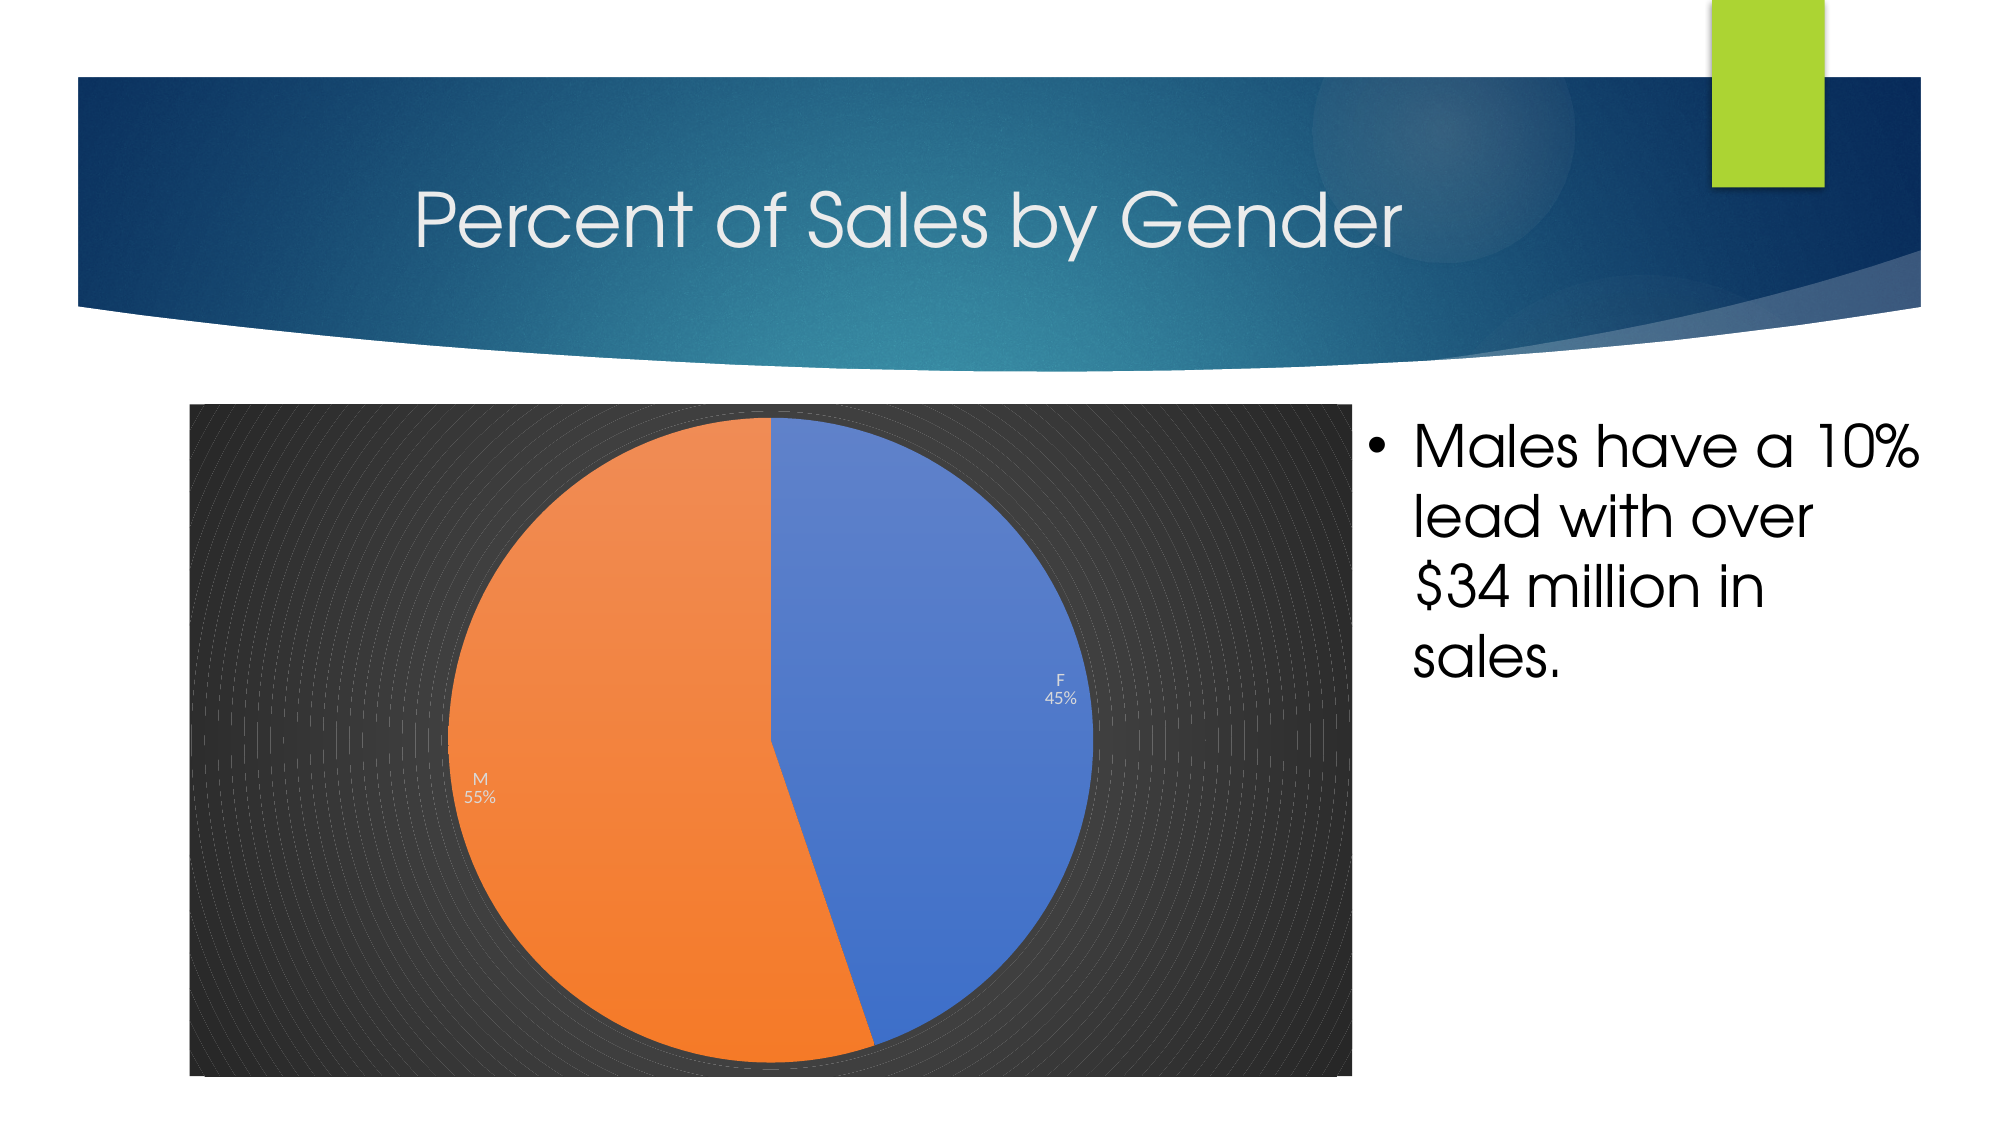

# Percent of Sales by Gender
Males have a 10% lead with over $34 million in sales.

### Chart

| Category | Total |
|---|---|
| F | 27612068.54579998 |
| M | 34068482.834199995 |